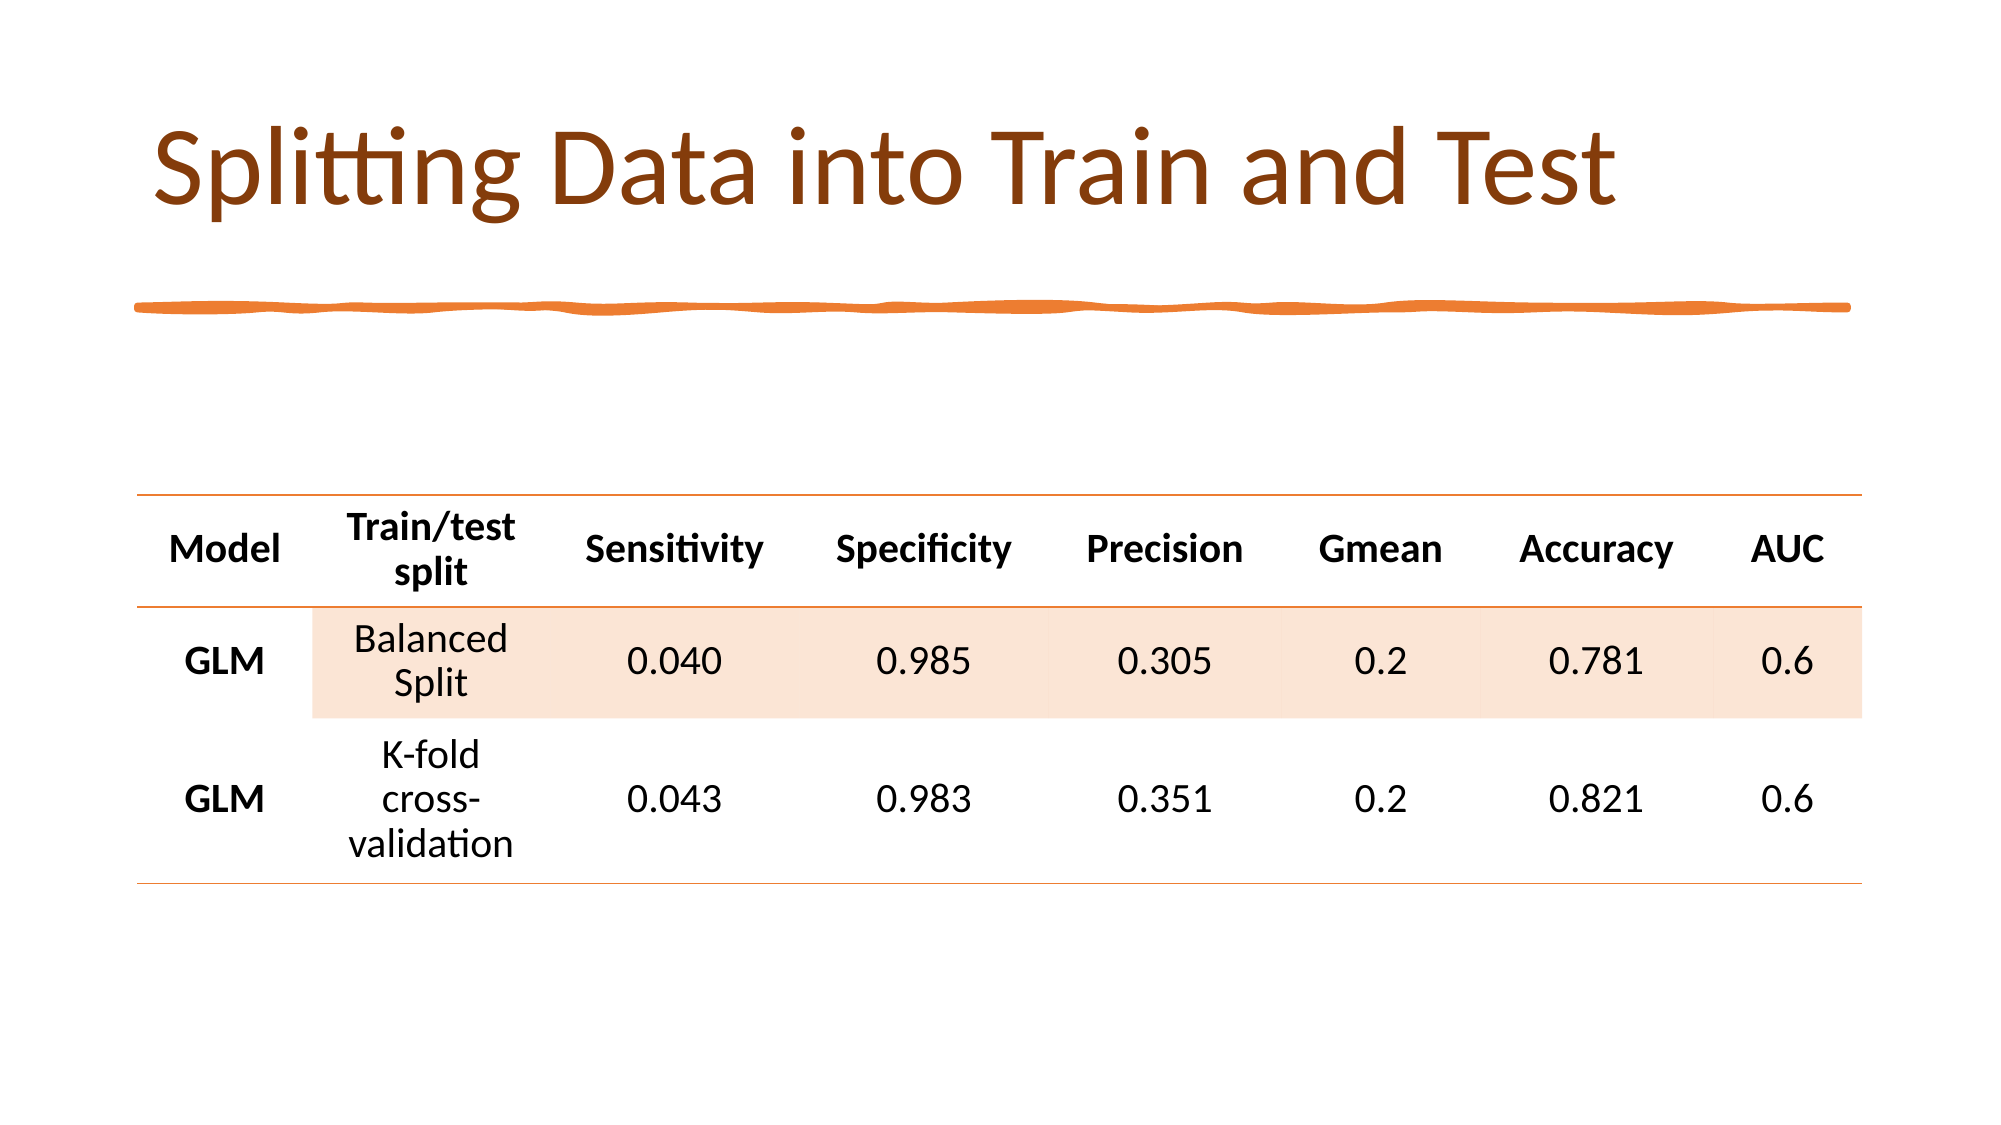

# Splitting Data into Train and Test

| Model | Train/test split | Sensitivity | Specificity | Precision | Gmean | Accuracy | AUC |
| --- | --- | --- | --- | --- | --- | --- | --- |
| GLM | Balanced Split | 0.040 | 0.985 | 0.305 | 0.2 | 0.781 | 0.6 |
| GLM | K-fold cross-validation | 0.043 | 0.983 | 0.351 | 0.2 | 0.821 | 0.6 |